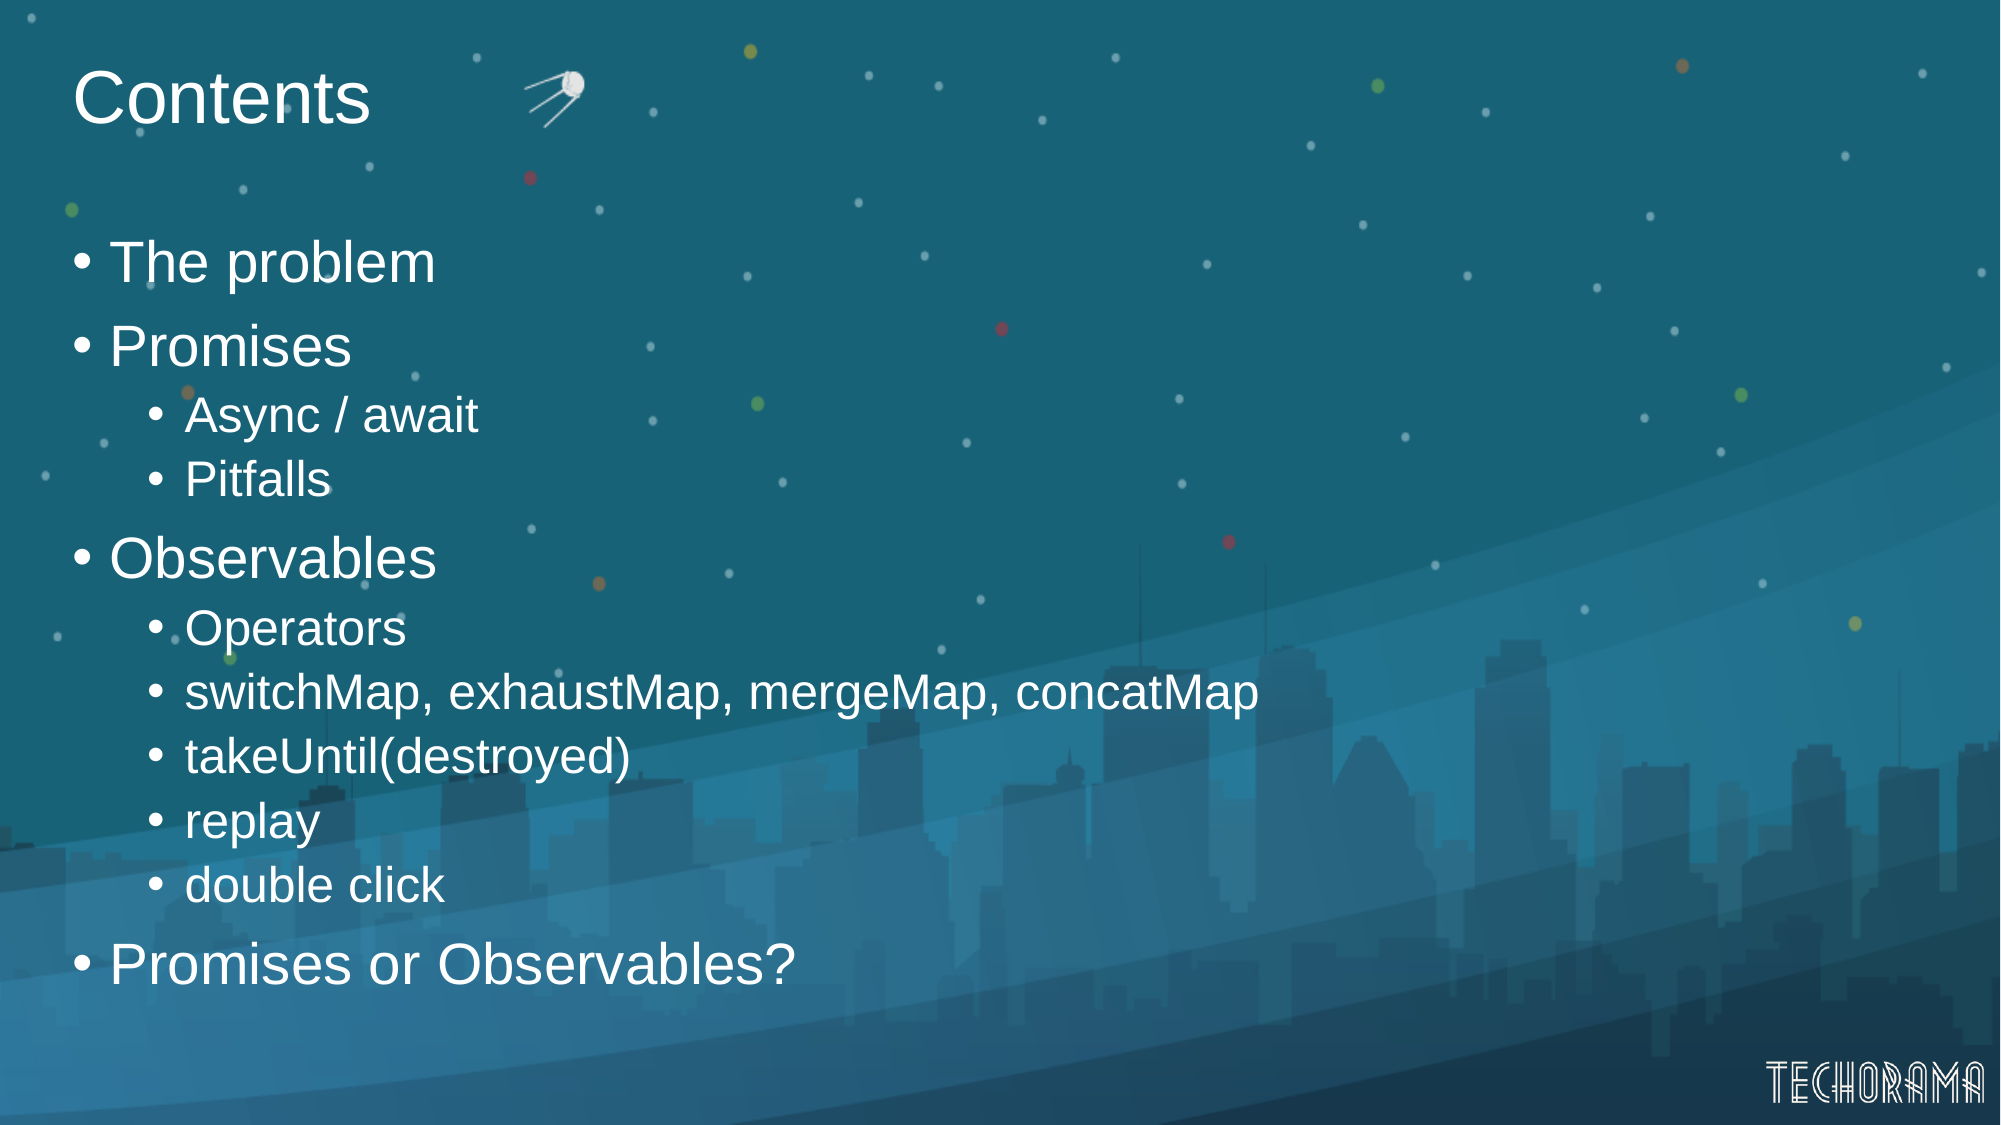

# Contents
The problem
Promises
Async / await
Pitfalls
Observables
Operators
switchMap, exhaustMap, mergeMap, concatMap
takeUntil(destroyed)
replay
double click
Promises or Observables?